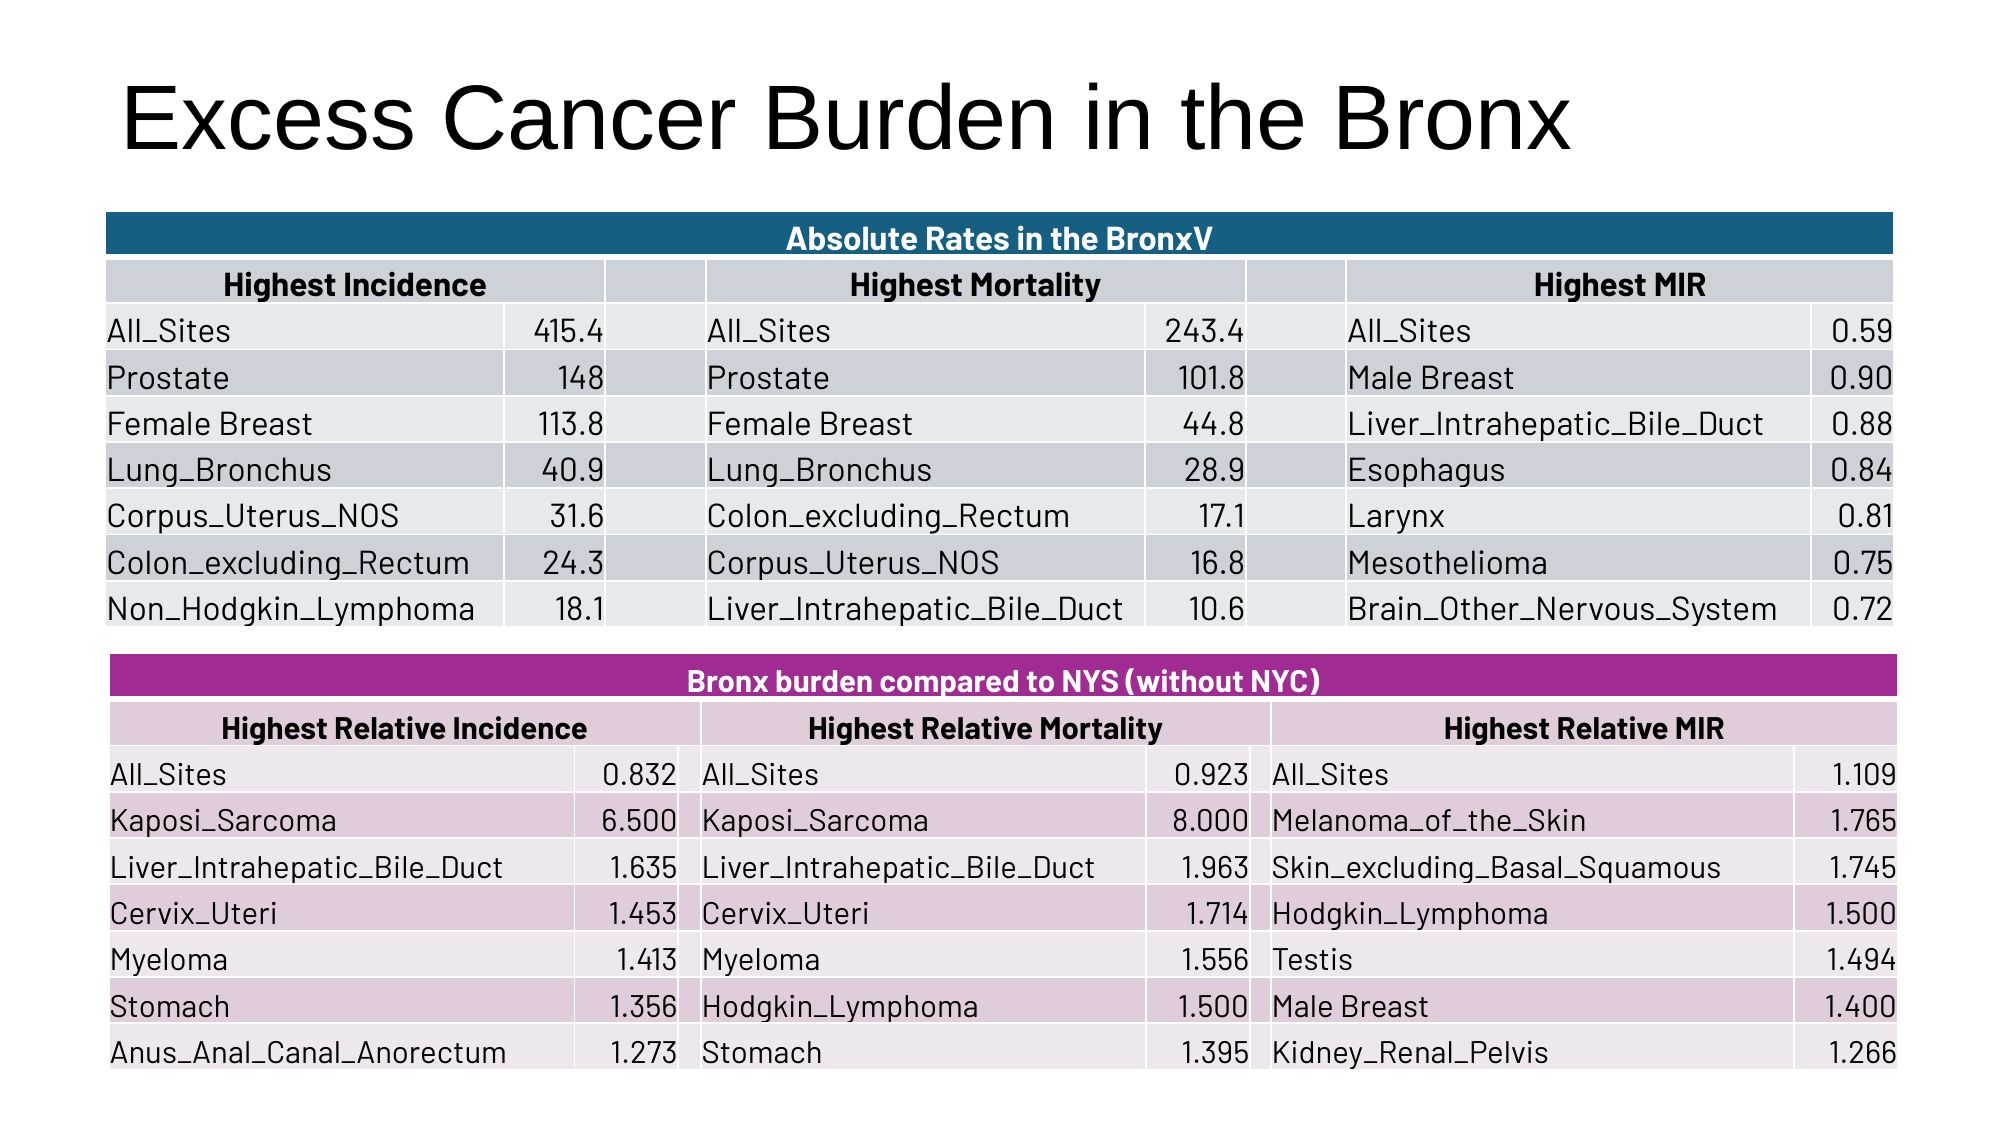

# Excess Cancer Burden in the Bronx
| Absolute Rates in the BronxV |  |  |  |  |  |  |  |
| --- | --- | --- | --- | --- | --- | --- | --- |
| Highest Incidence |  |  | Highest Mortality |  |  | Highest MIR |  |
| All\_Sites | 415.4 |  | All\_Sites | 243.4 |  | All\_Sites | 0.59 |
| Prostate | 148 |  | Prostate | 101.8 |  | Male Breast | 0.90 |
| Female Breast | 113.8 |  | Female Breast | 44.8 |  | Liver\_Intrahepatic\_Bile\_Duct | 0.88 |
| Lung\_Bronchus | 40.9 |  | Lung\_Bronchus | 28.9 |  | Esophagus | 0.84 |
| Corpus\_Uterus\_NOS | 31.6 |  | Colon\_excluding\_Rectum | 17.1 |  | Larynx | 0.81 |
| Colon\_excluding\_Rectum | 24.3 |  | Corpus\_Uterus\_NOS | 16.8 |  | Mesothelioma | 0.75 |
| Non\_Hodgkin\_Lymphoma | 18.1 |  | Liver\_Intrahepatic\_Bile\_Duct | 10.6 |  | Brain\_Other\_Nervous\_System | 0.72 |
| Bronx burden compared to NYS (without NYC) |  |  |  |  |  |  |  |
| --- | --- | --- | --- | --- | --- | --- | --- |
| Highest Relative Incidence |  |  | Highest Relative Mortality |  |  | Highest Relative MIR |  |
| All\_Sites | 0.832 |  | All\_Sites | 0.923 |  | All\_Sites | 1.109 |
| Kaposi\_Sarcoma | 6.500 |  | Kaposi\_Sarcoma | 8.000 |  | Melanoma\_of\_the\_Skin | 1.765 |
| Liver\_Intrahepatic\_Bile\_Duct | 1.635 |  | Liver\_Intrahepatic\_Bile\_Duct | 1.963 |  | Skin\_excluding\_Basal\_Squamous | 1.745 |
| Cervix\_Uteri | 1.453 |  | Cervix\_Uteri | 1.714 |  | Hodgkin\_Lymphoma | 1.500 |
| Myeloma | 1.413 |  | Myeloma | 1.556 |  | Testis | 1.494 |
| Stomach | 1.356 |  | Hodgkin\_Lymphoma | 1.500 |  | Male Breast | 1.400 |
| Anus\_Anal\_Canal\_Anorectum | 1.273 |  | Stomach | 1.395 |  | Kidney\_Renal\_Pelvis | 1.266 |